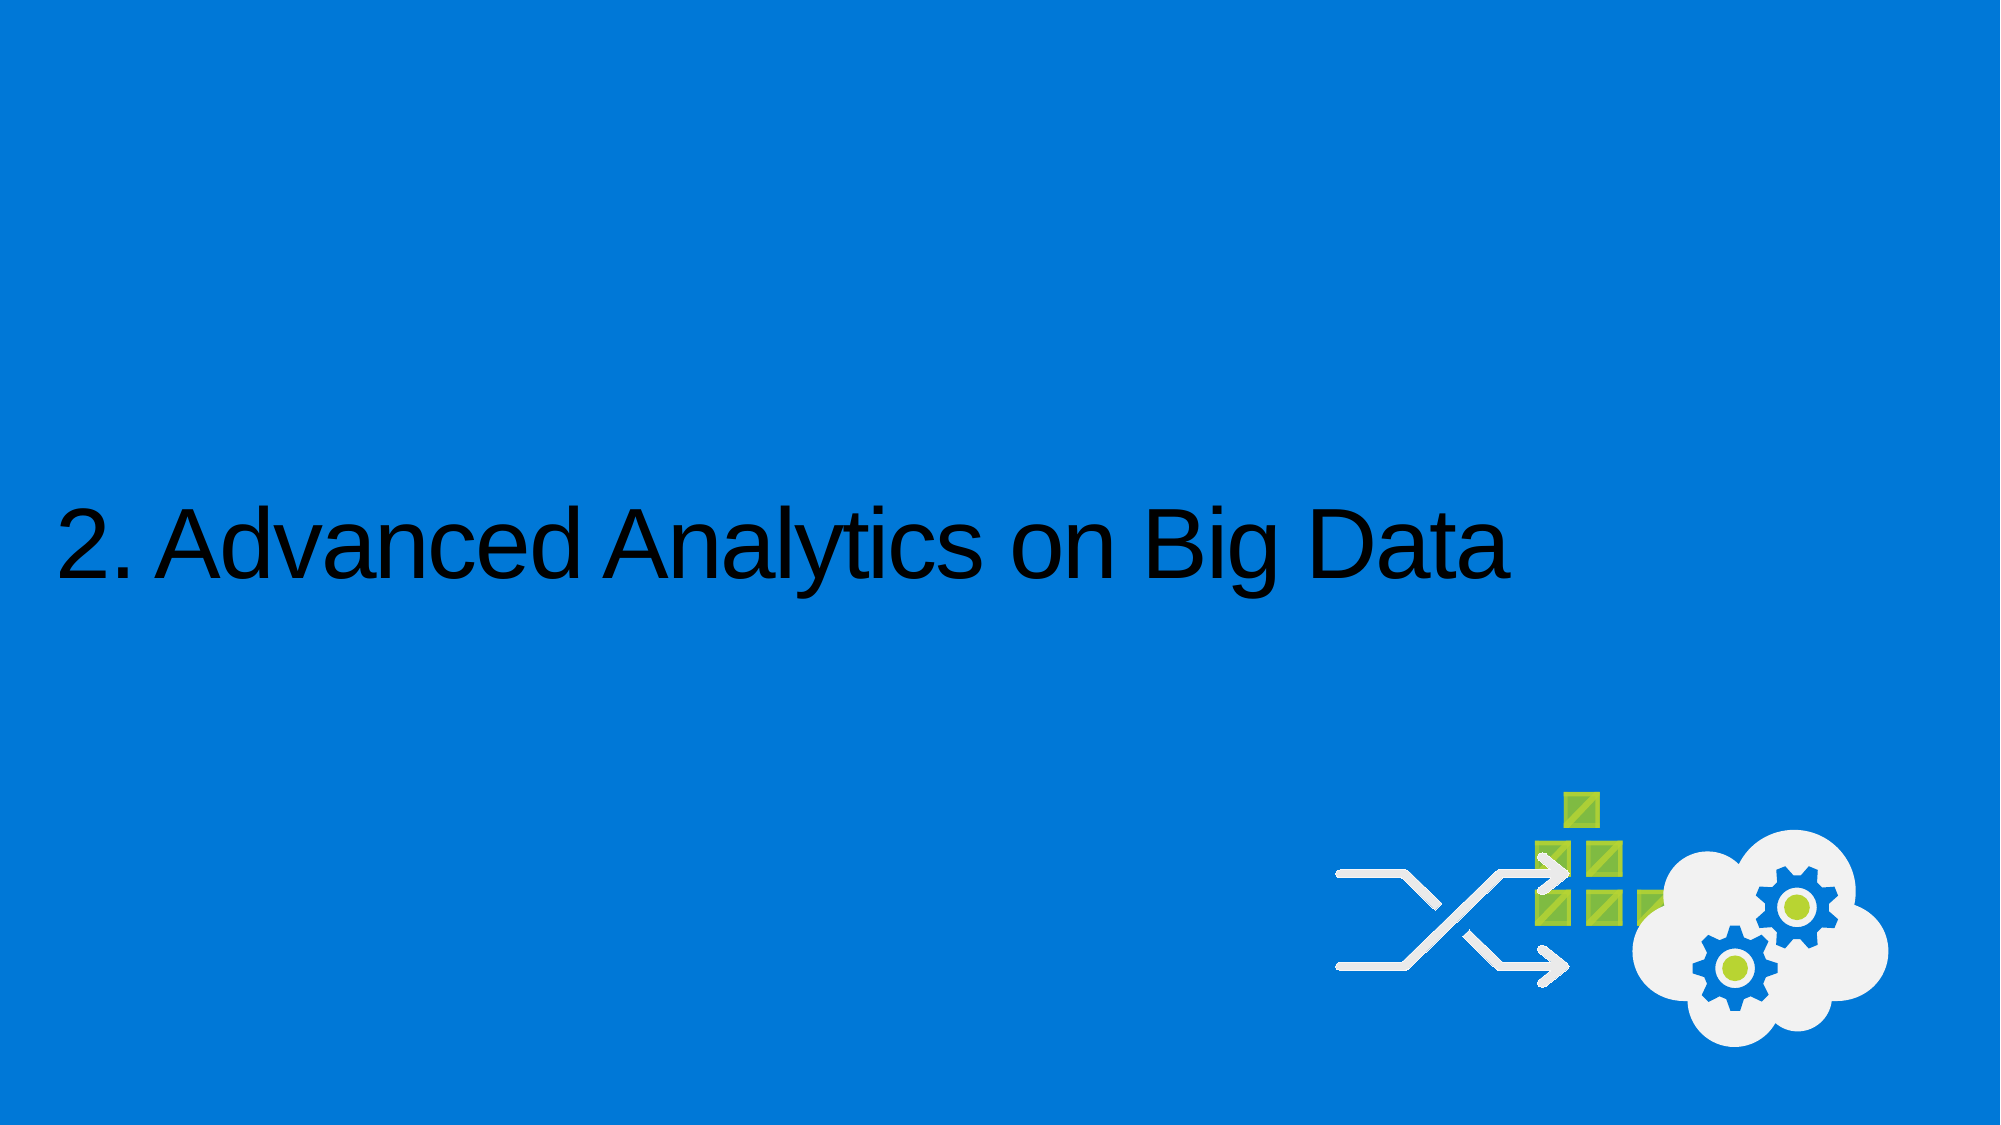

# 2. Advanced Analytics on Big Data